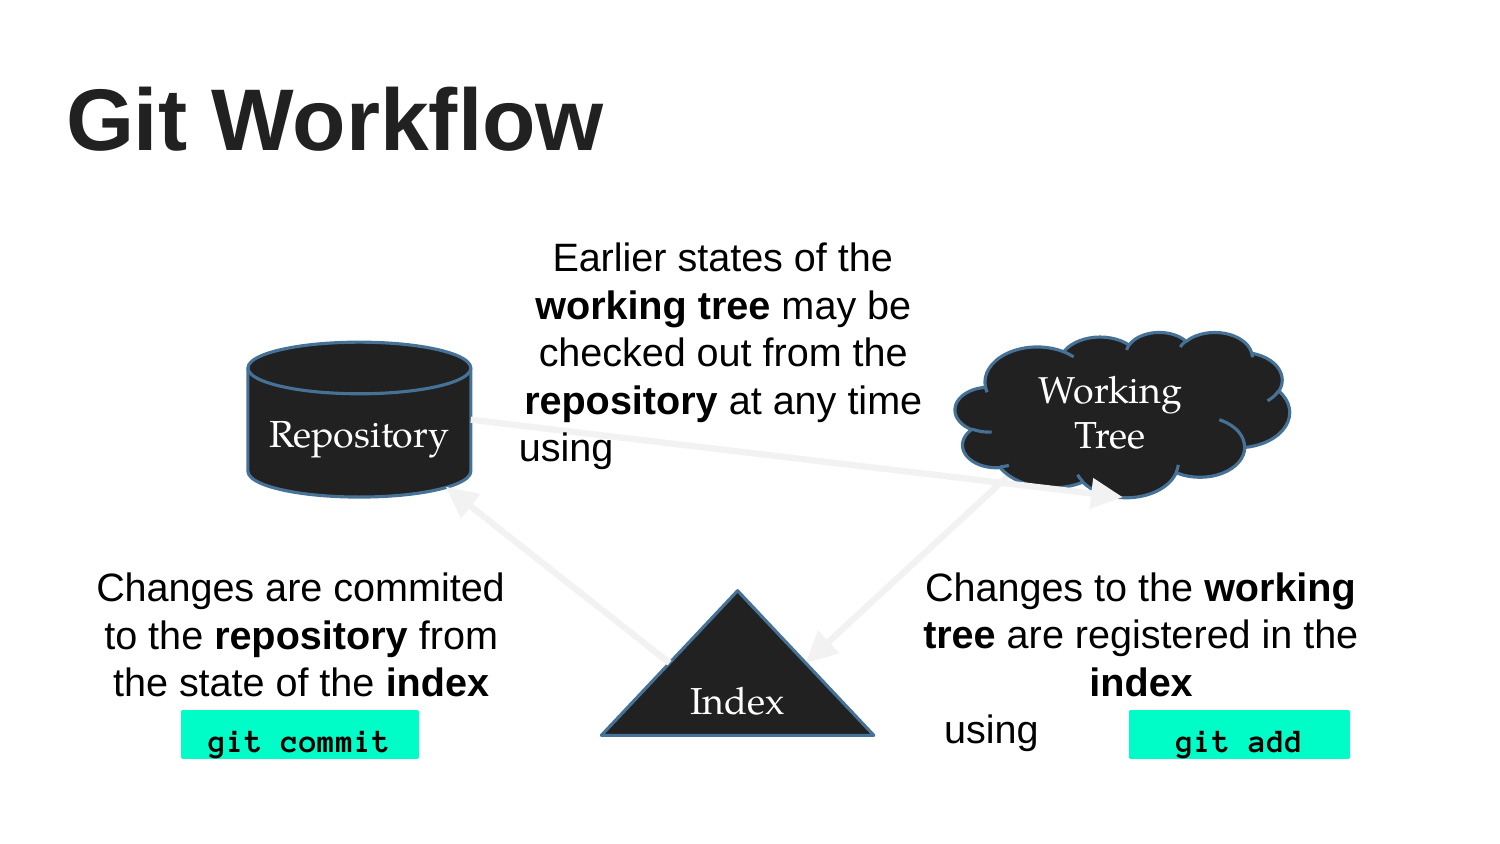

# Git Workflow
Earlier states of the working tree may be checked out from the repository at any time using
Working
Tree
Repository
Changes to the working tree are registered in the index using
Changes are commited to the repository from the state of the index using
Index
git commit
git add